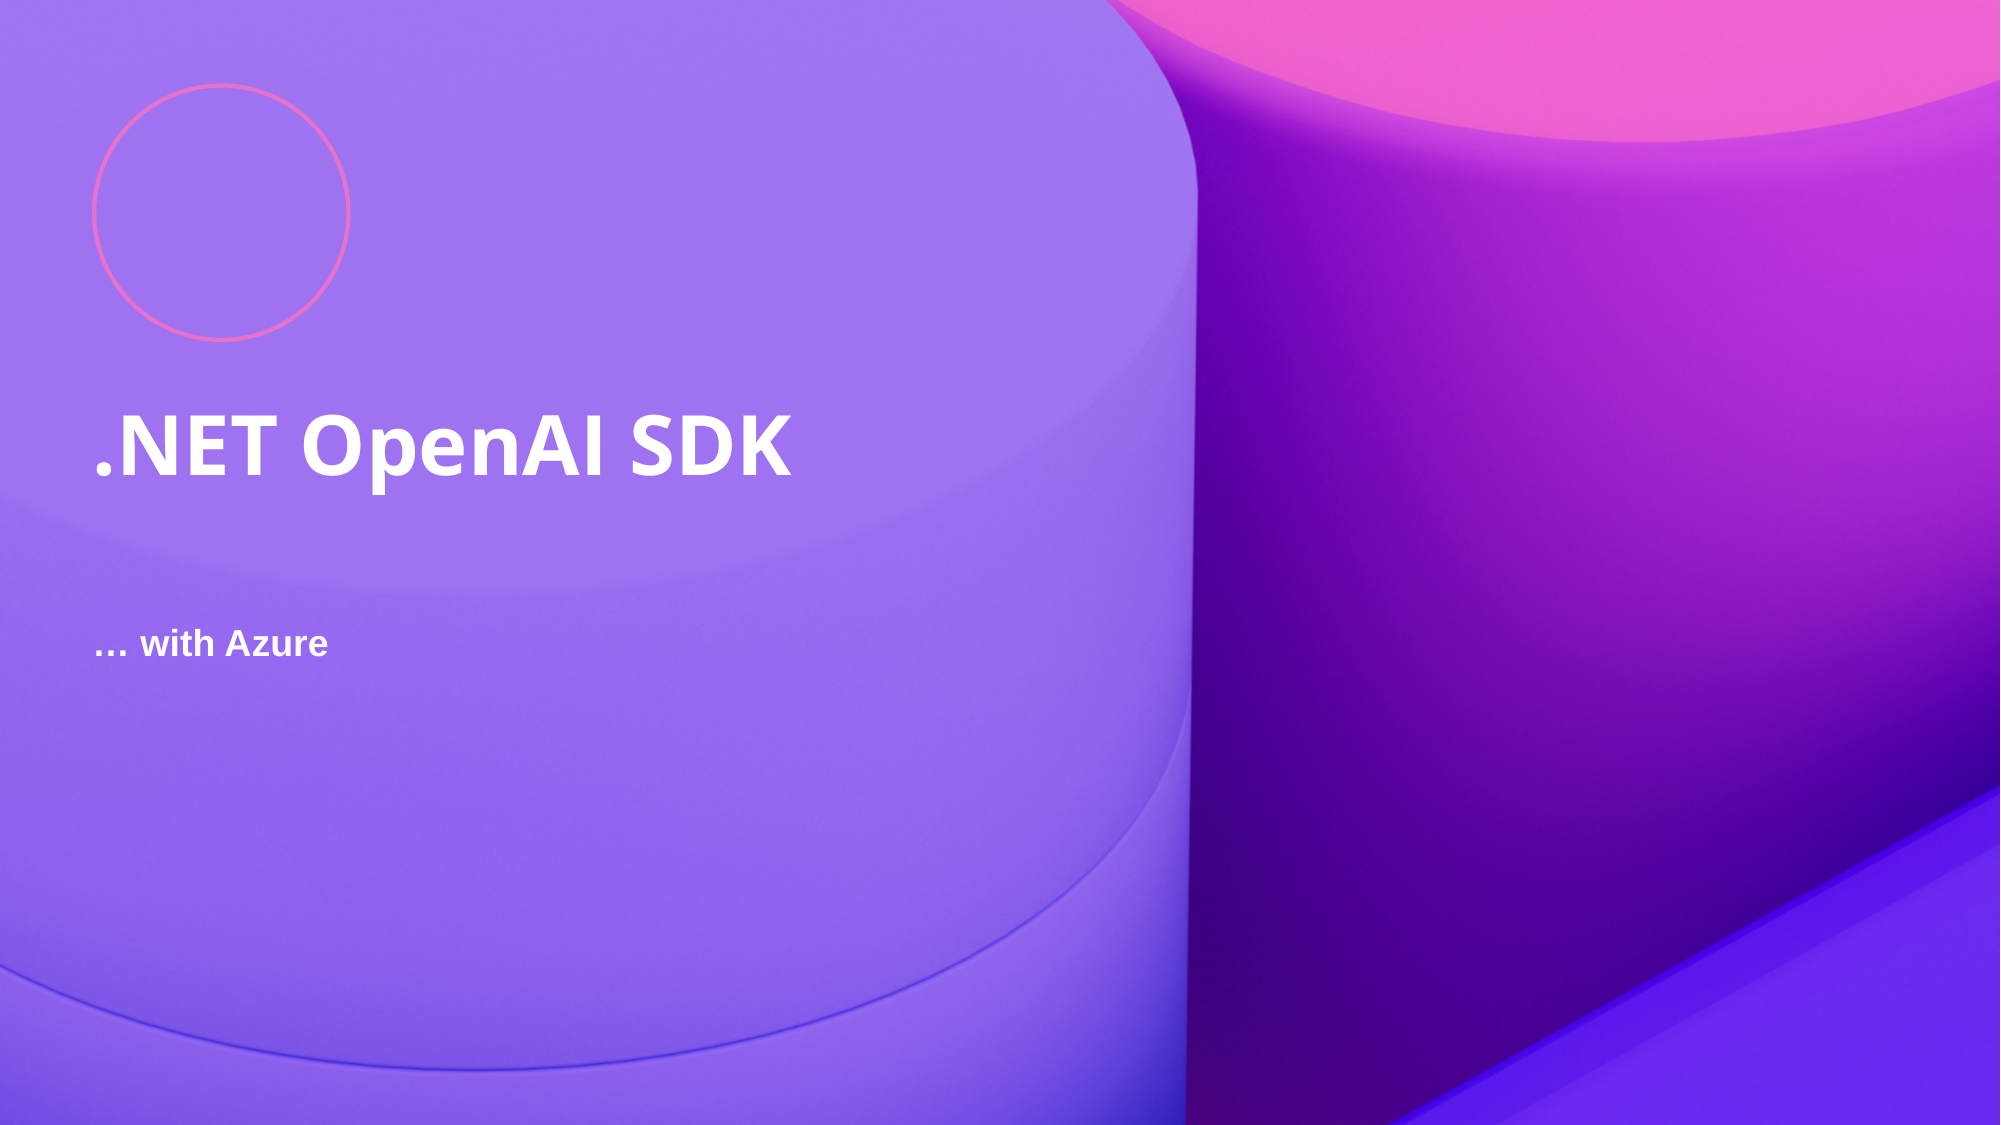

# .NET OpenAI SDK
… with Azure